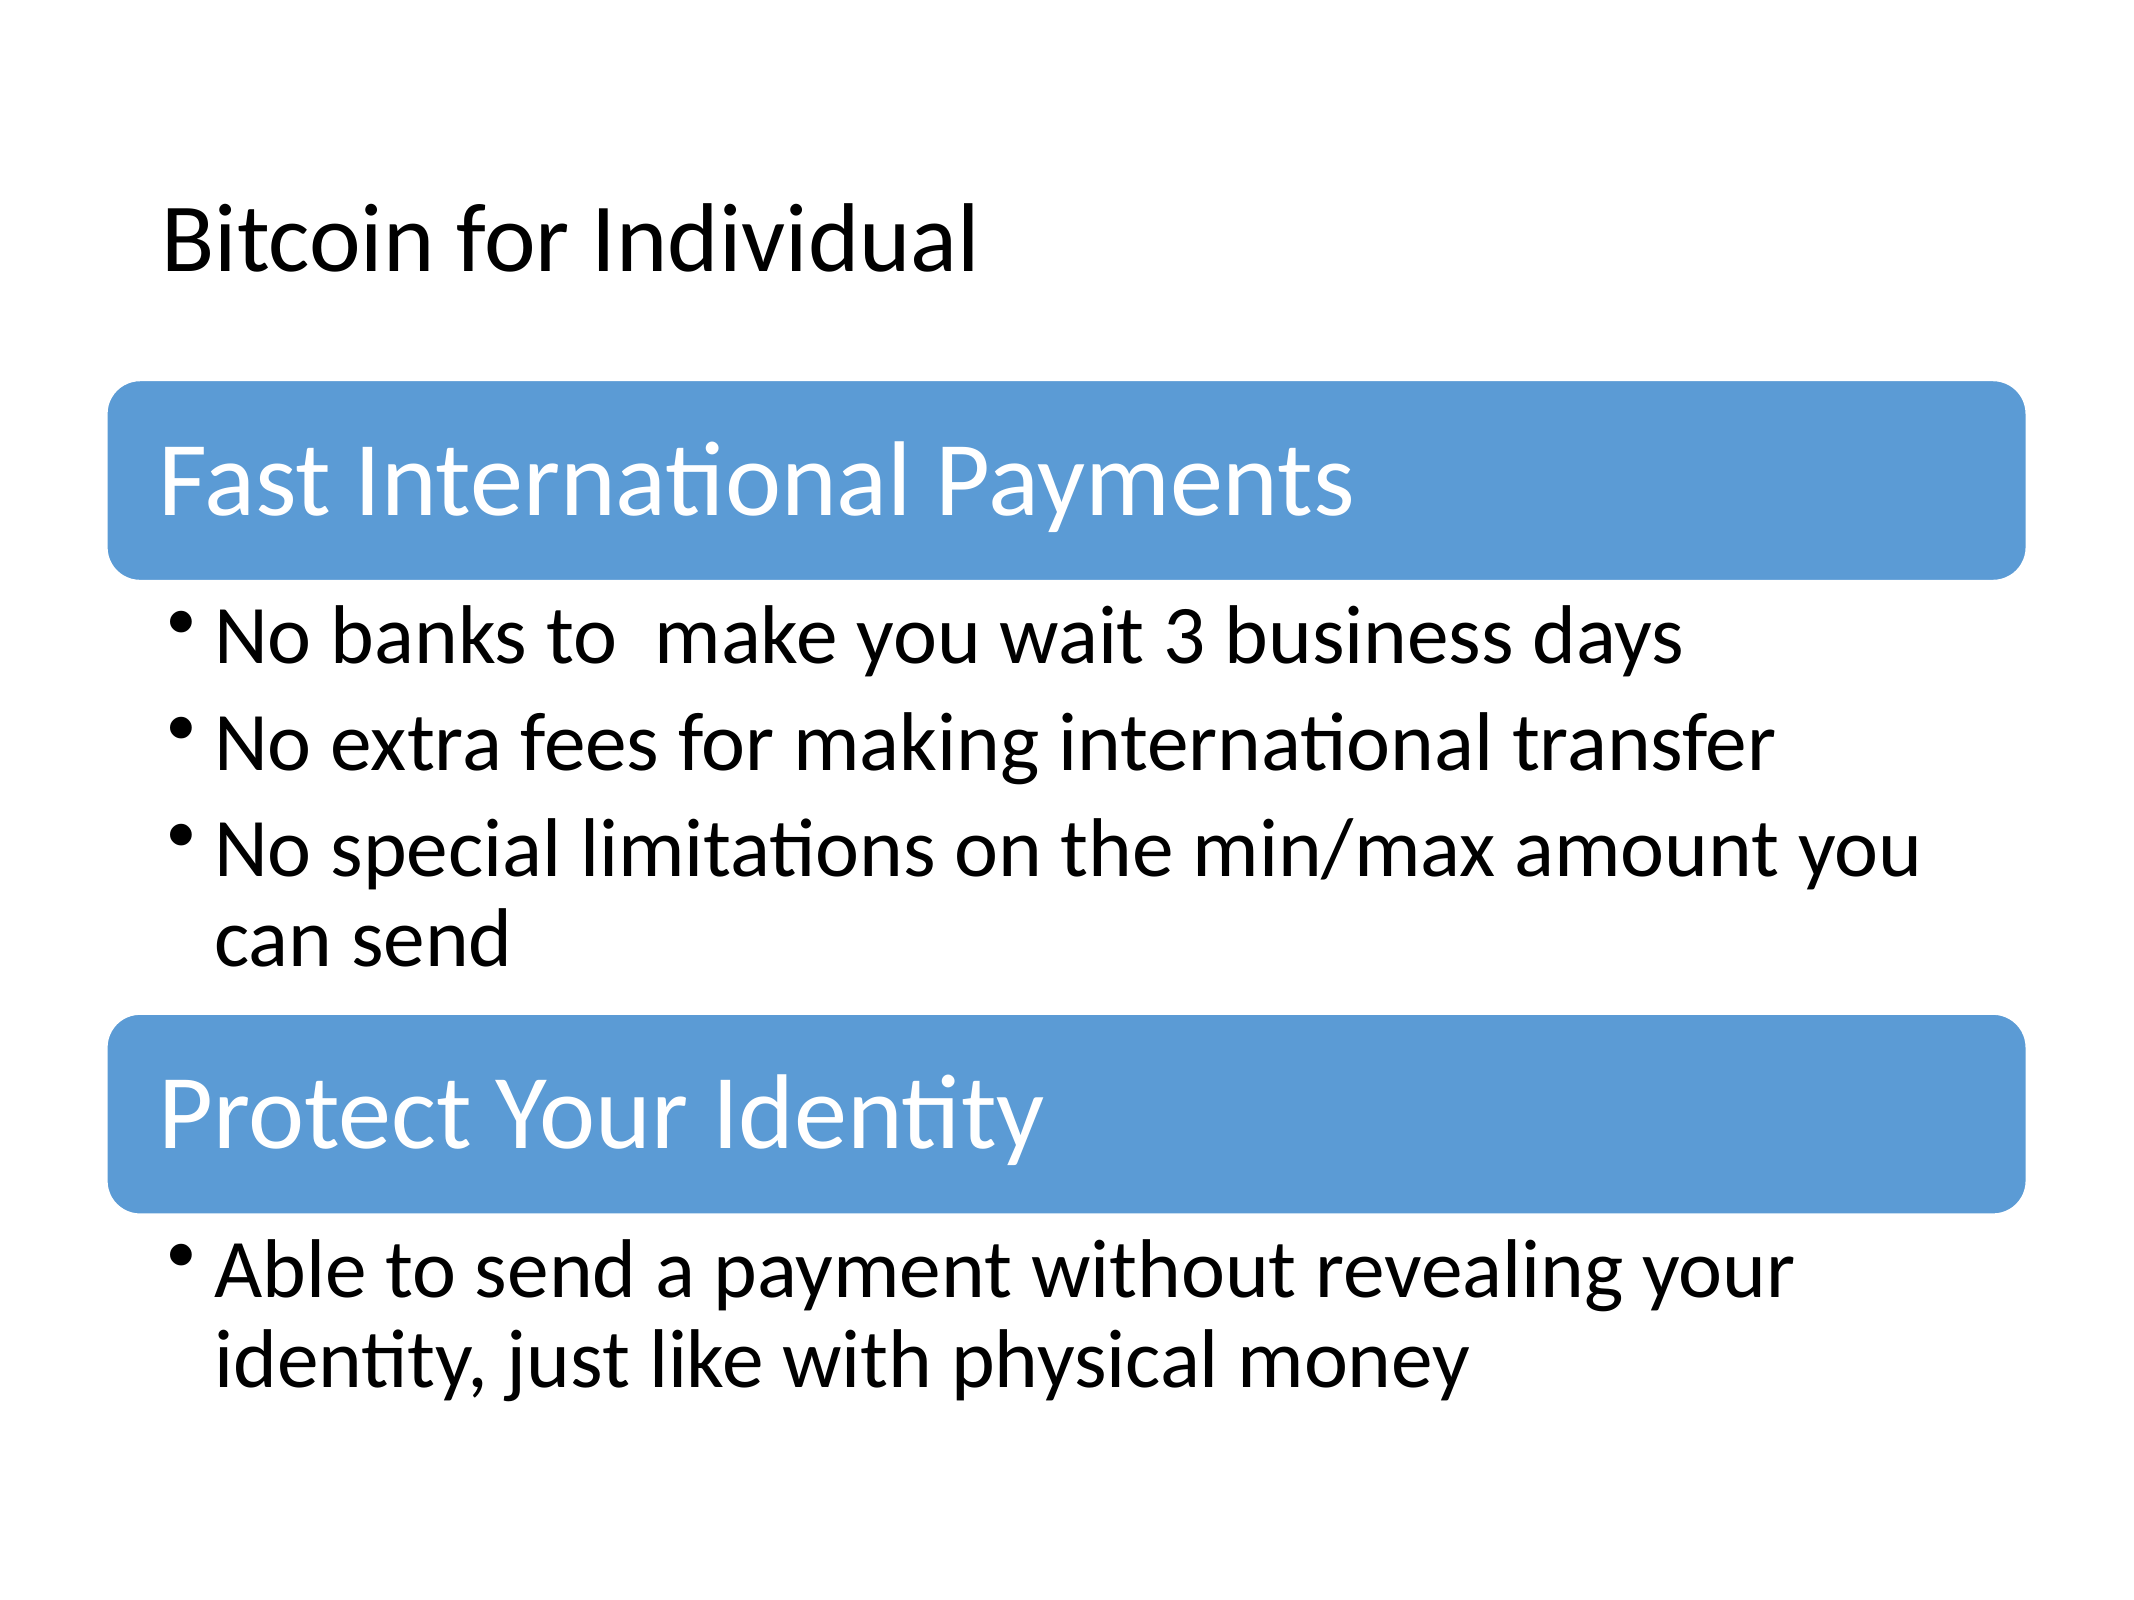

# Bitcoin for Individual
Fast International Payments
No banks to  make you wait 3 business days
No extra fees for making international transfer
No special limitations on the min/max amount you can send
Protect Your Identity
Able to send a payment without revealing your identity, just like with physical money